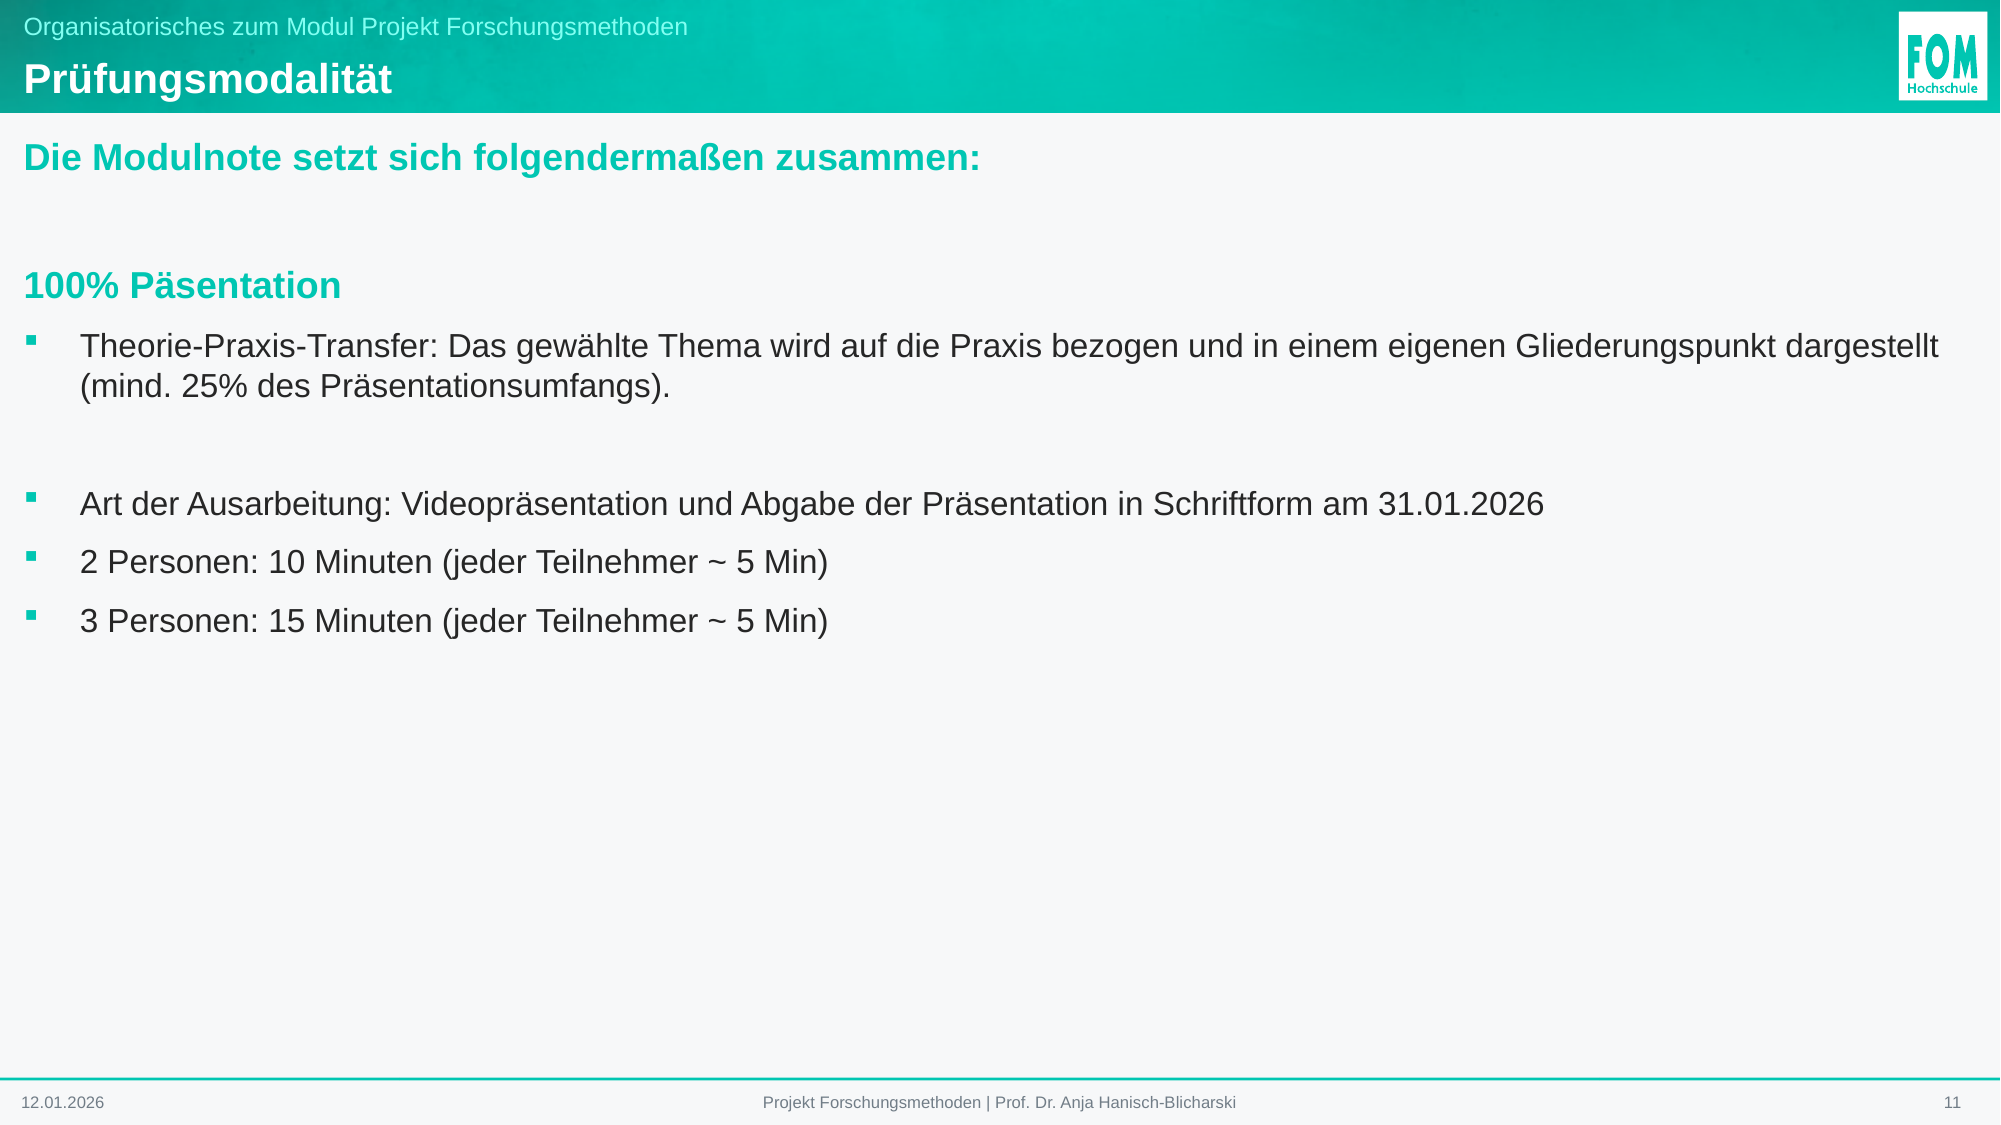

# Organisatorisches zum Modul Projekt Forschungsmethoden
Prüfungsmodalität
Die Modulnote setzt sich folgendermaßen zusammen:

100% Päsentation
Theorie-Praxis-Transfer: Das gewählte Thema wird auf die Praxis bezogen und in einem eigenen Gliederungspunkt dargestellt (mind. 25% des Präsentationsumfangs).

Art der Ausarbeitung: Videopräsentation und Abgabe der Präsentation in Schriftform am 31.01.2026
2 Personen: 10 Minuten (jeder Teilnehmer ~ 5 Min)
3 Personen: 15 Minuten (jeder Teilnehmer ~ 5 Min)

12.01.2026
11
Projekt Forschungsmethoden | Prof. Dr. Anja Hanisch-Blicharski